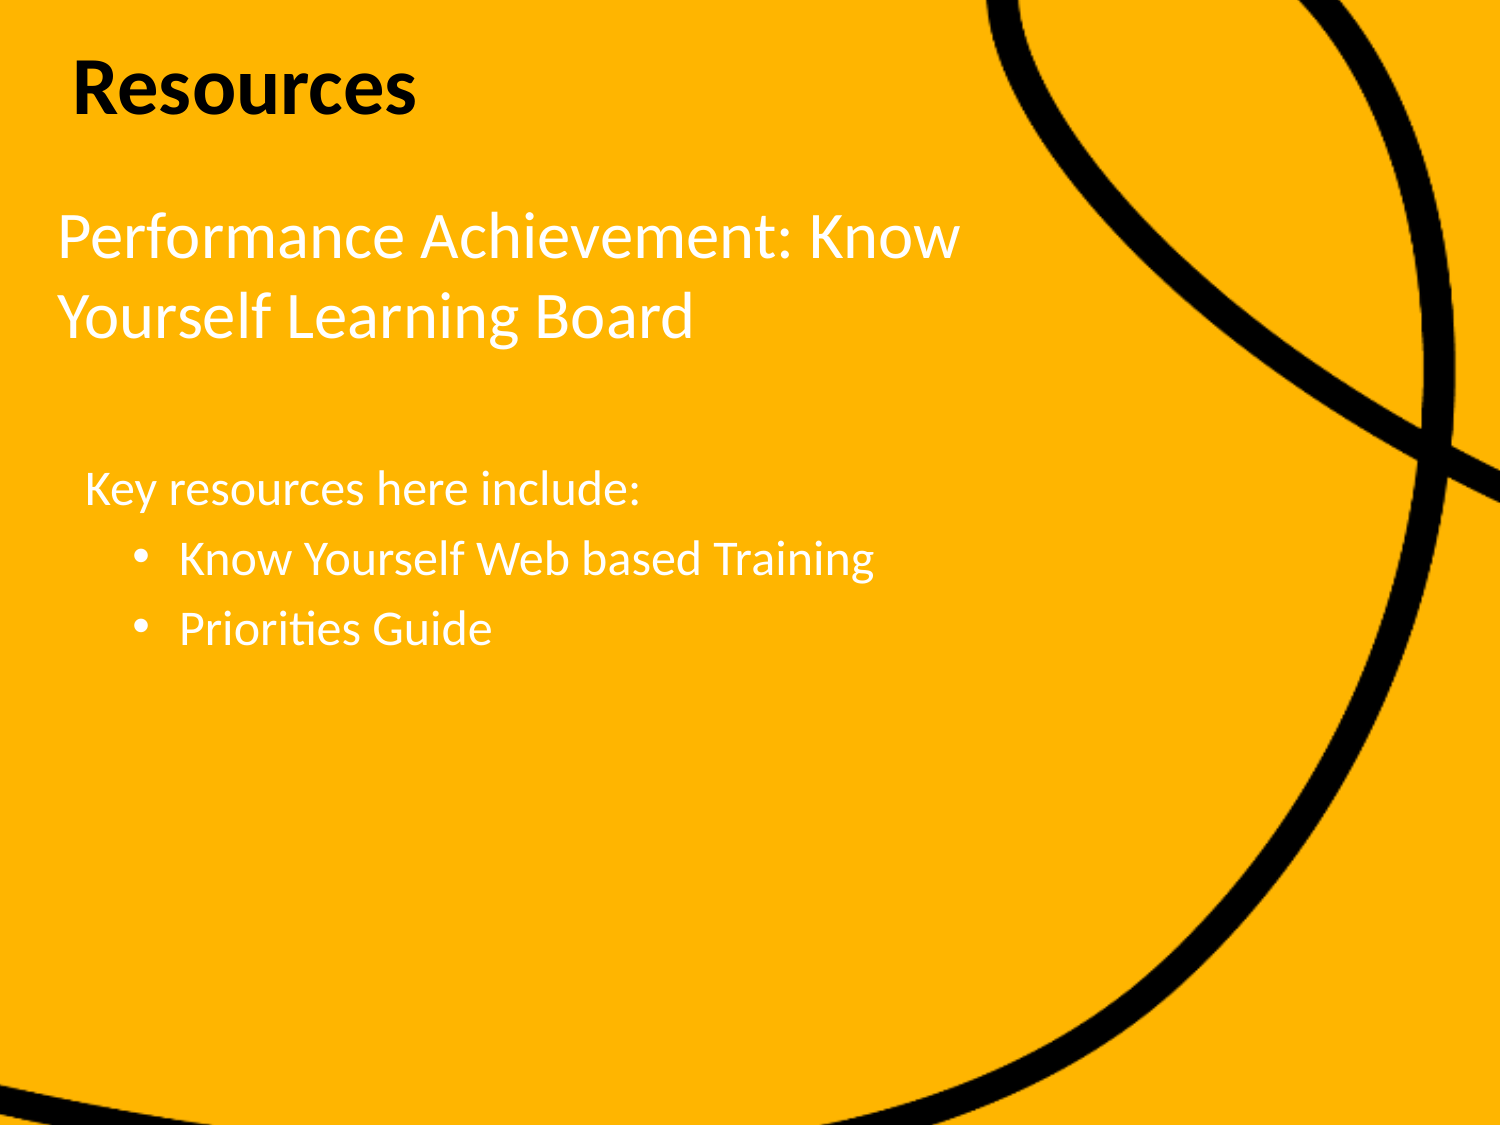

Resources
Performance Achievement: Know Yourself Learning Board

Key resources here include:
Know Yourself Web based Training
Priorities Guide